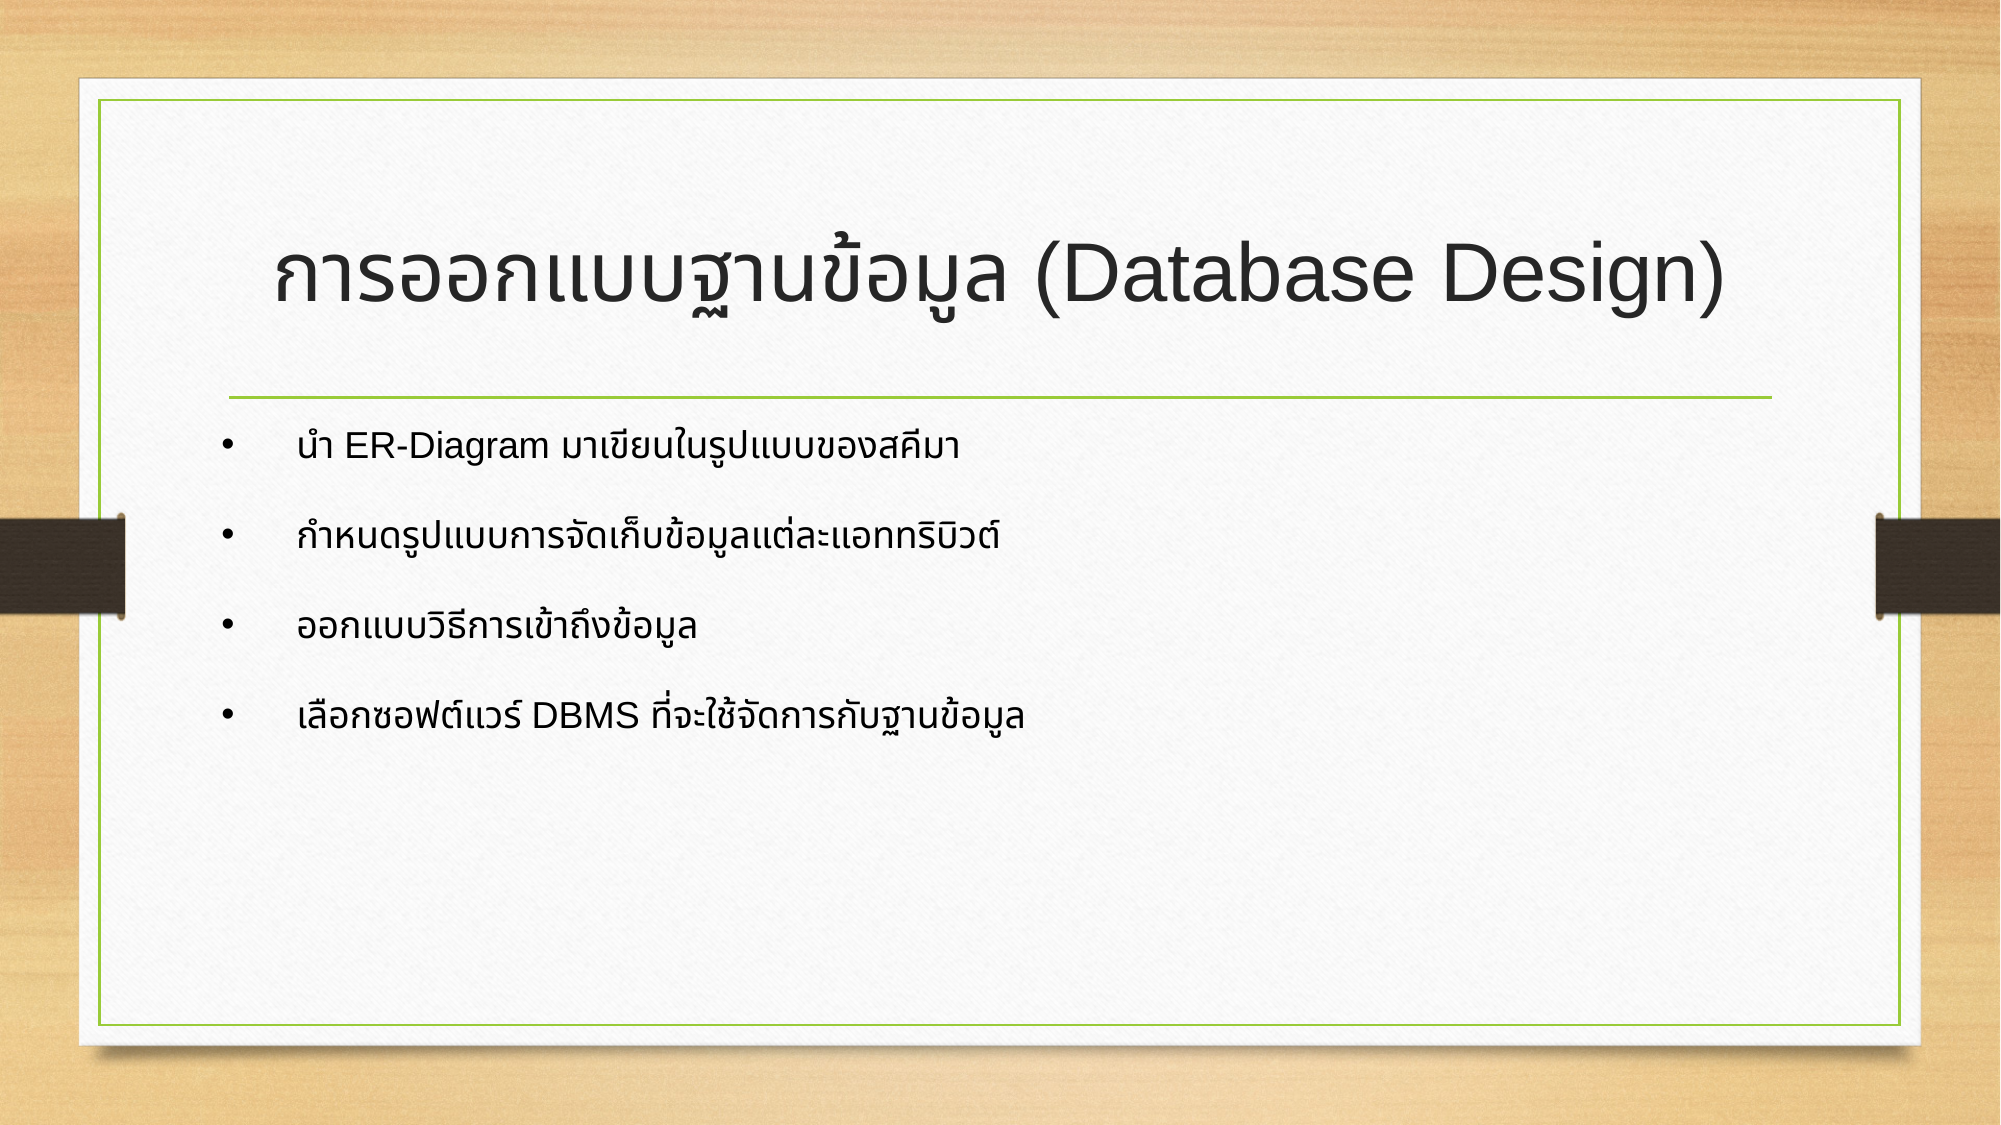

# การออกแบบฐานข้อมูล (Database Design)
นำ ER-Diagram มาเขียนในรูปแบบของสคีมา
กำหนดรูปแบบการจัดเก็บข้อมูลแต่ละแอททริบิวต์
ออกแบบวิธีการเข้าถึงข้อมูล
เลือกซอฟต์แวร์ DBMS ที่จะใช้จัดการกับฐานข้อมูล